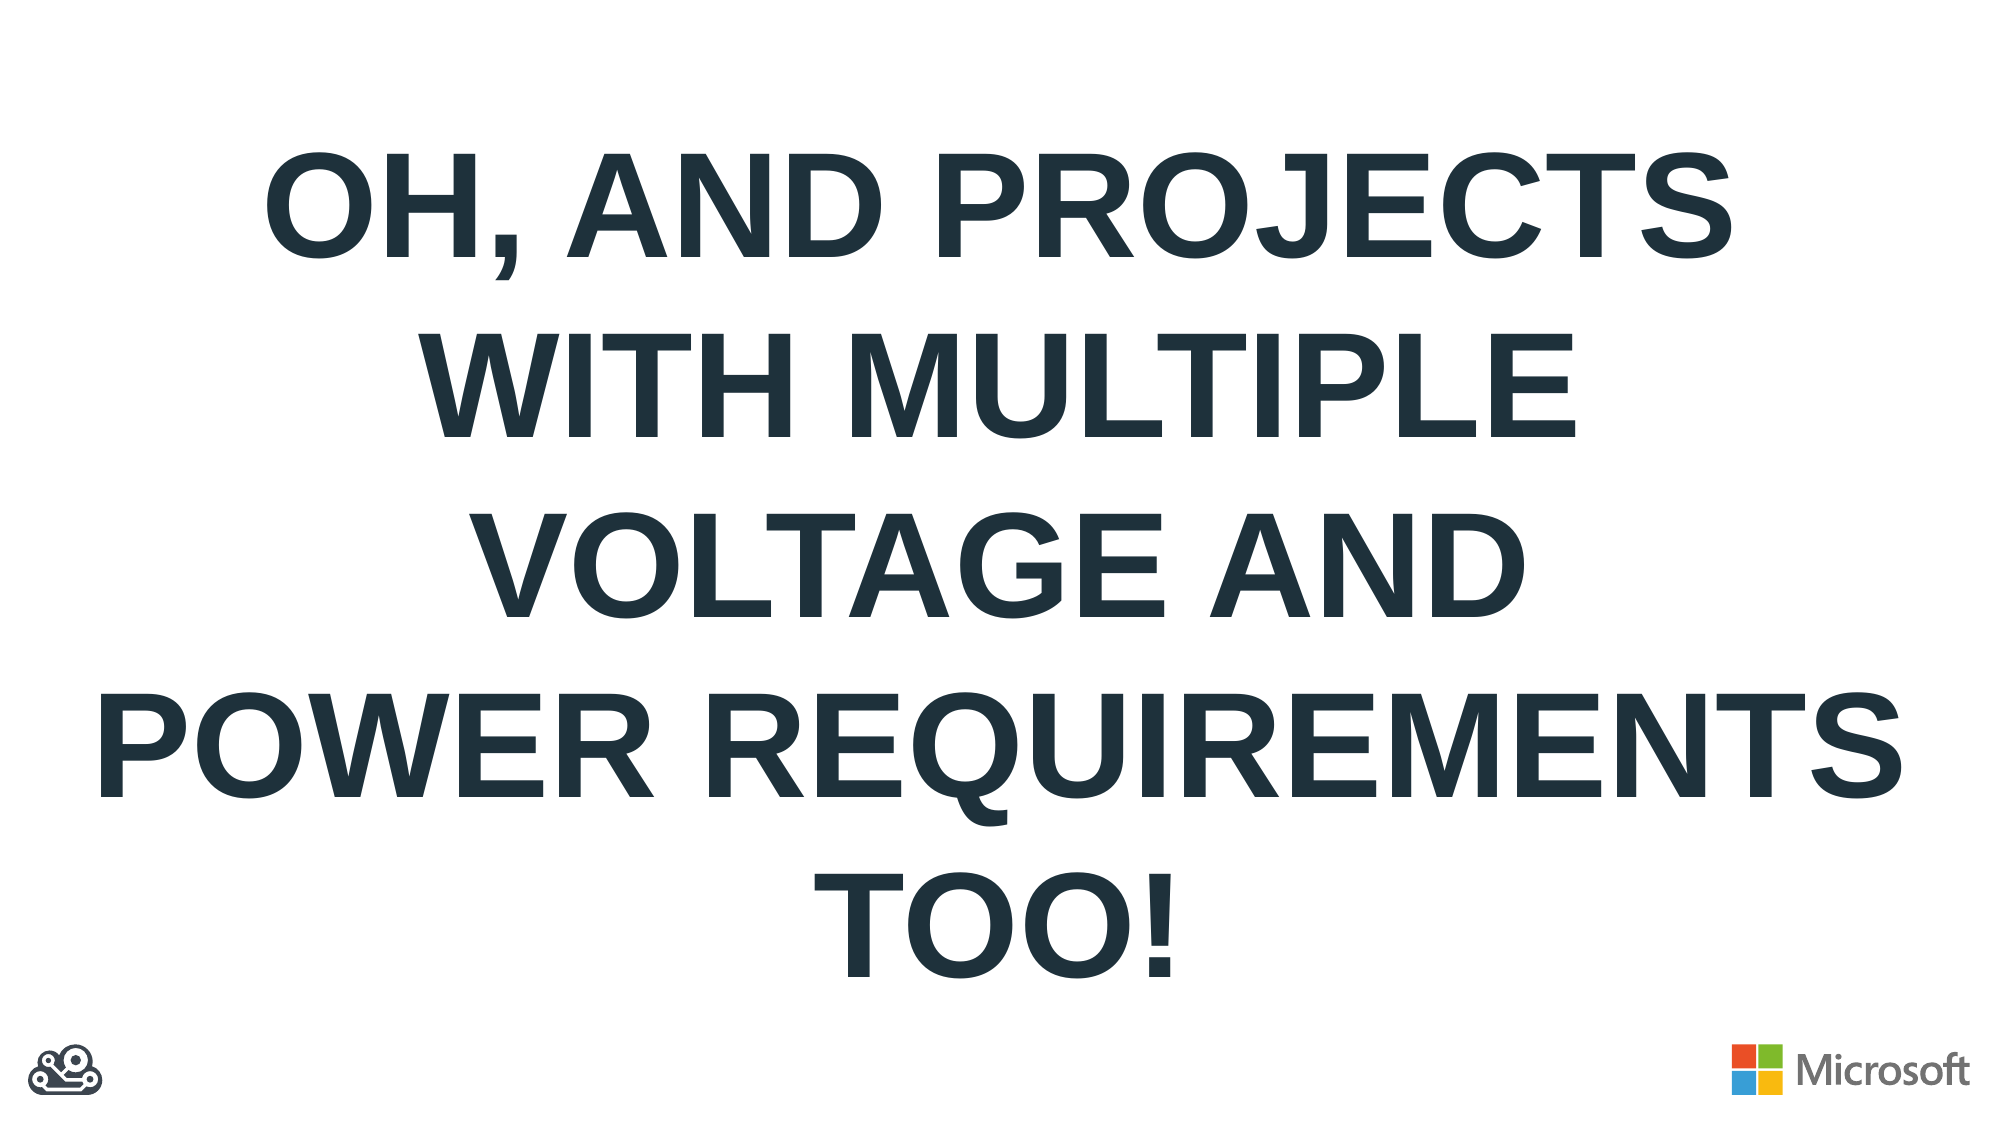

OH, AND PROJECTS
WITH MULTIPLE
VOLTAGE AND
POWER REQUIREMENTS
TOO!